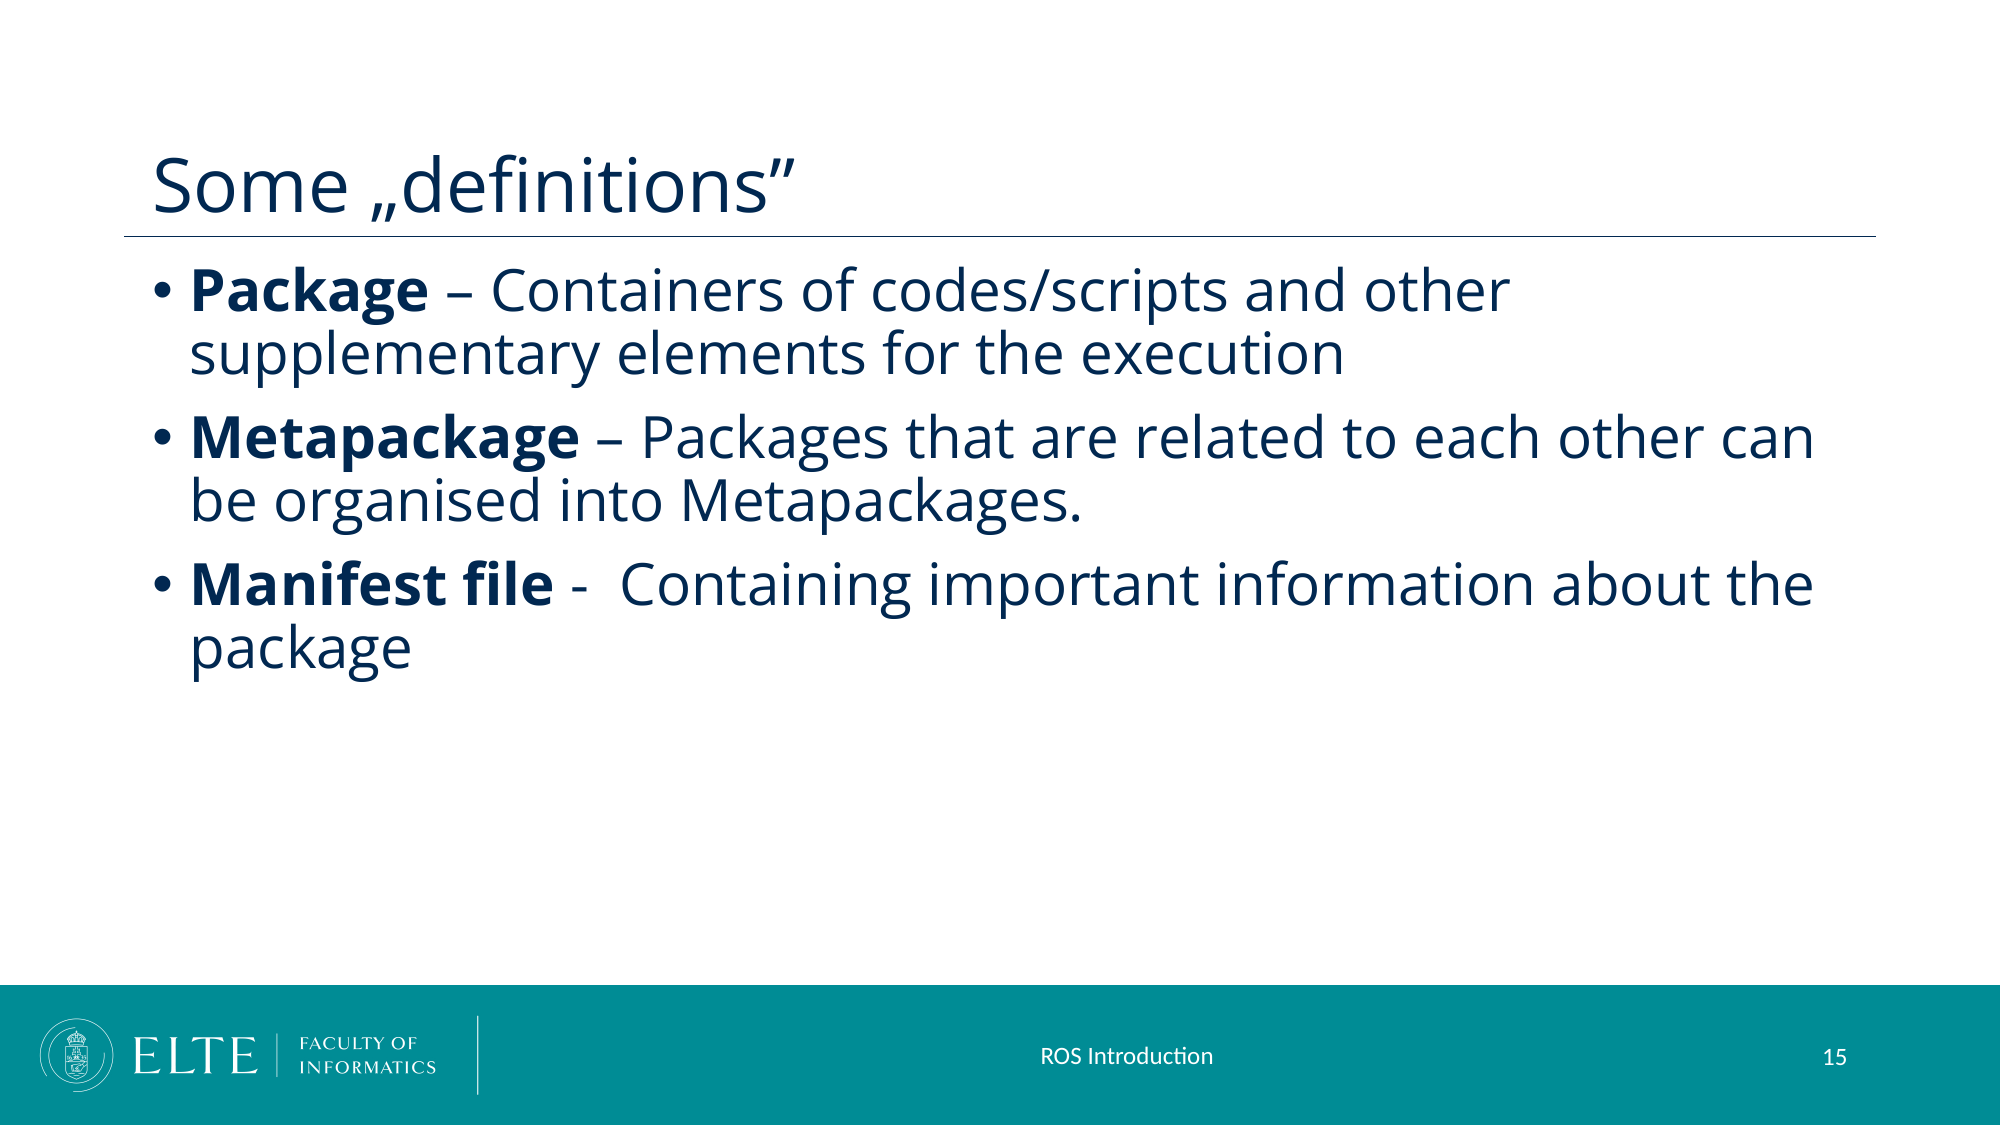

# Some „definitions”
Package – Containers of codes/scripts and other supplementary elements for the execution
Metapackage – Packages that are related to each other can be organised into Metapackages.
Manifest file -  Containing important information about the package

ROS Introduction
15